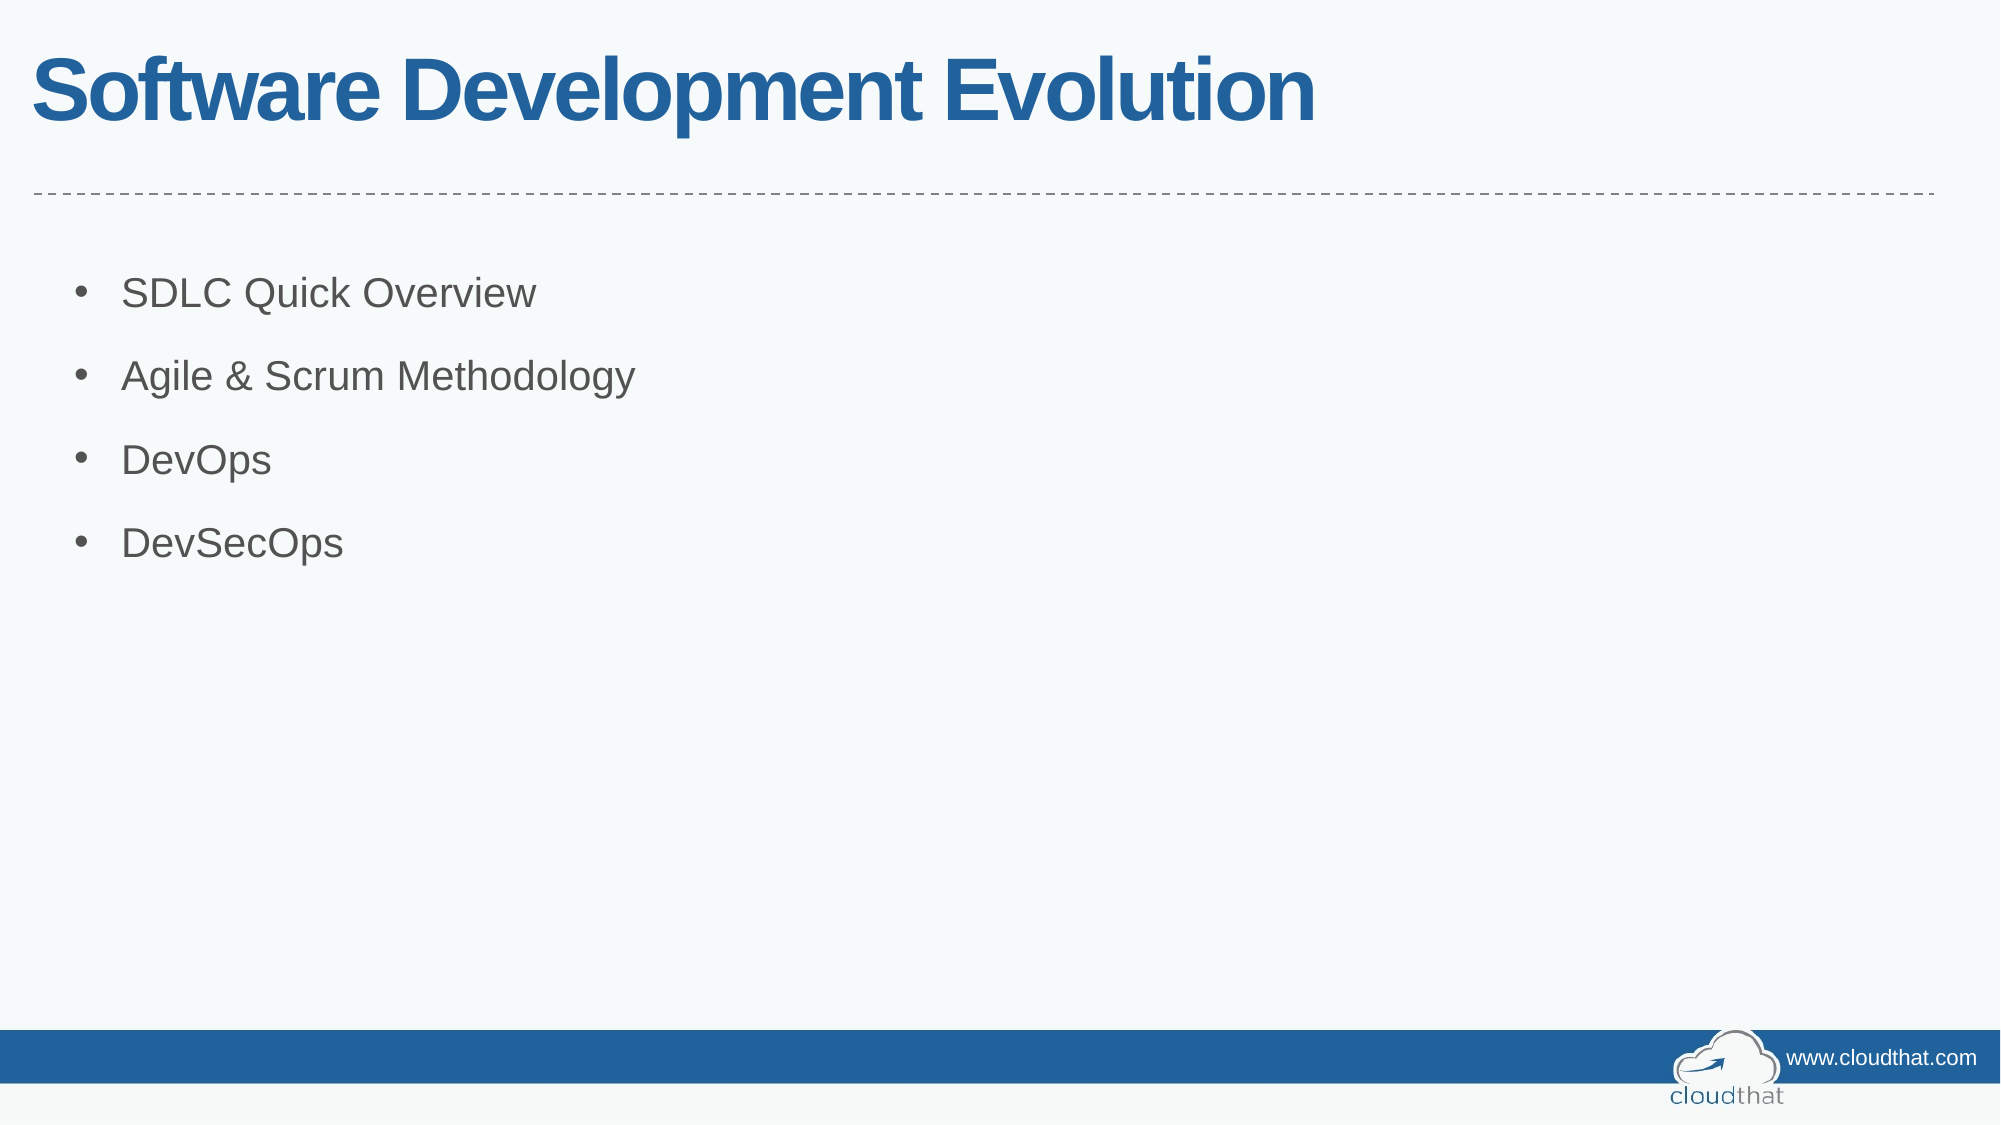

# Software Development Evolution
SDLC Quick Overview
Agile & Scrum Methodology
DevOps
DevSecOps